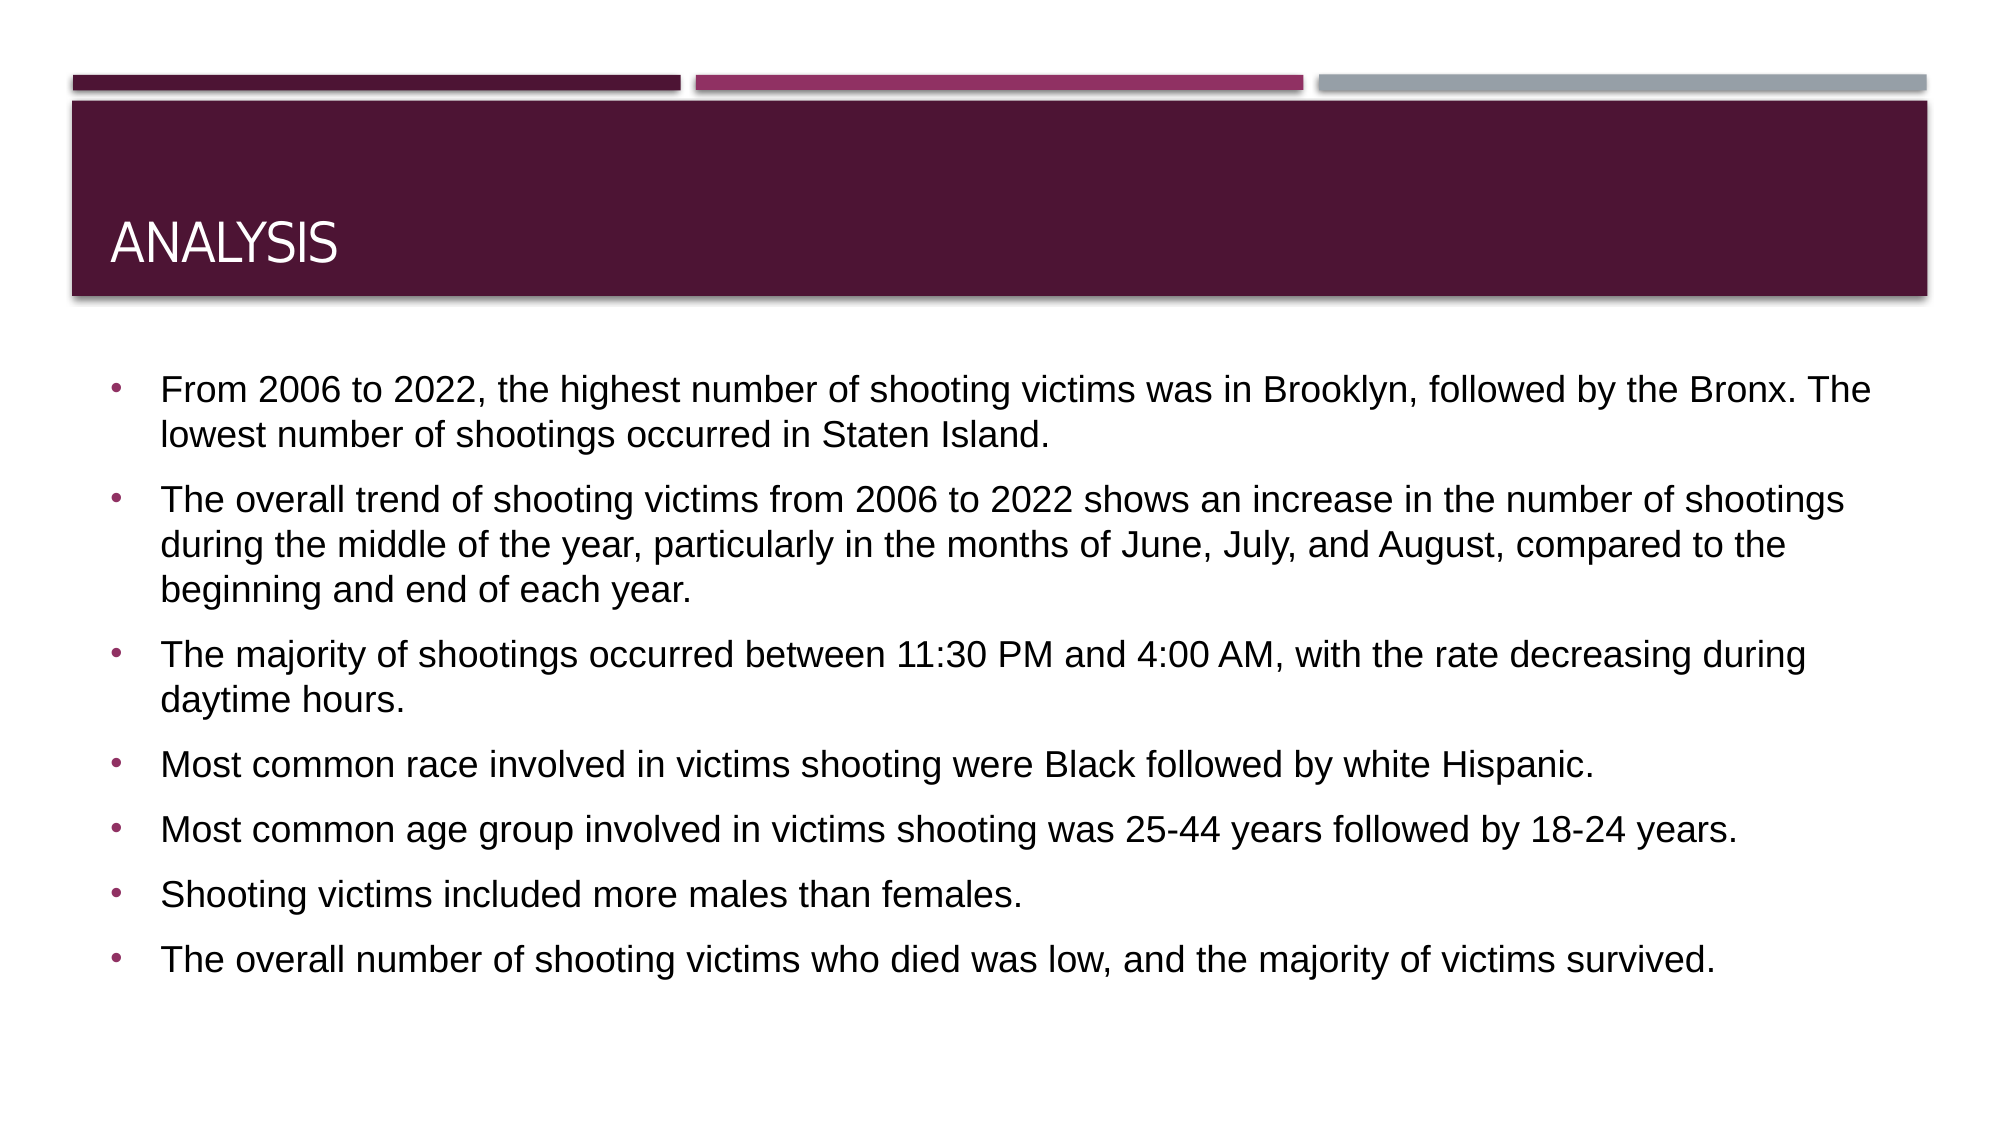

# analysis
From 2006 to 2022, the highest number of shooting victims was in Brooklyn, followed by the Bronx. The lowest number of shootings occurred in Staten Island.
The overall trend of shooting victims from 2006 to 2022 shows an increase in the number of shootings during the middle of the year, particularly in the months of June, July, and August, compared to the beginning and end of each year.
The majority of shootings occurred between 11:30 PM and 4:00 AM, with the rate decreasing during daytime hours.
Most common race involved in victims shooting were Black followed by white Hispanic.
Most common age group involved in victims shooting was 25-44 years followed by 18-24 years.
Shooting victims included more males than females.
The overall number of shooting victims who died was low, and the majority of victims survived.